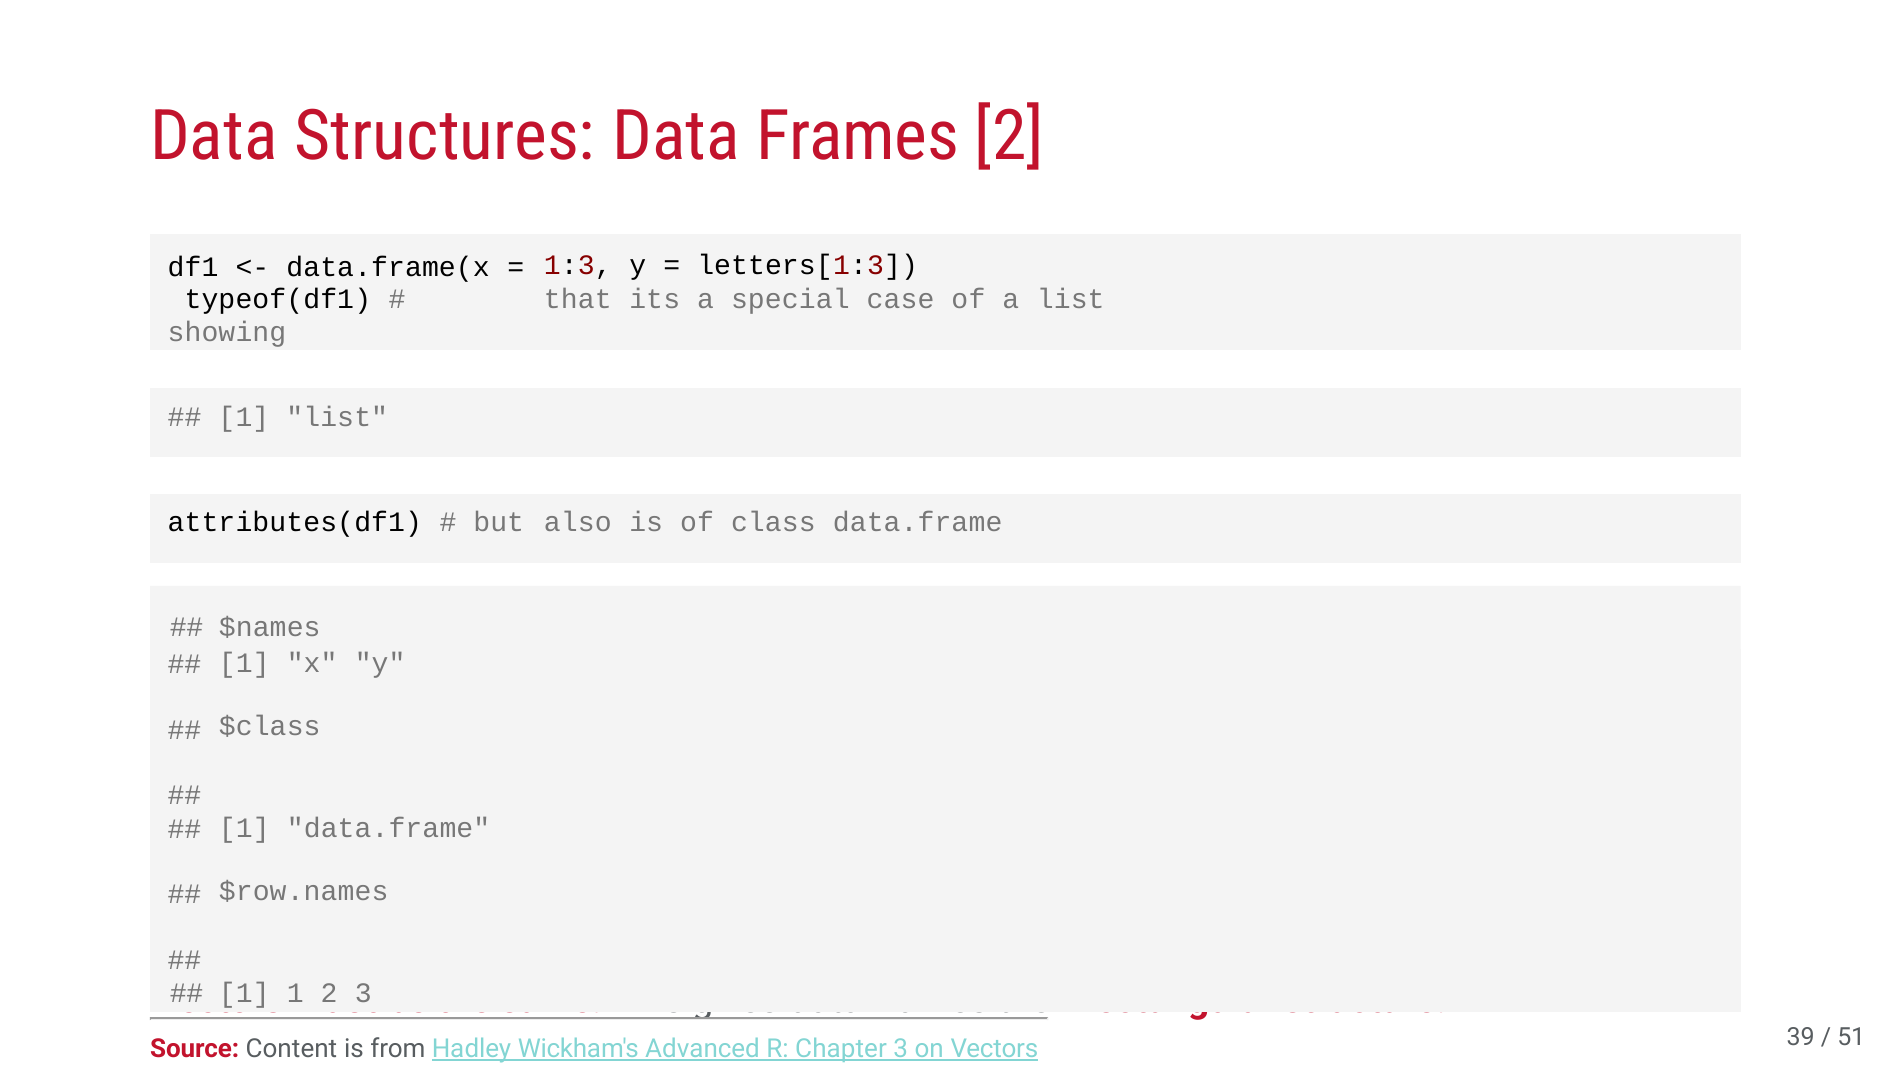

# Data Structures: Data Frames [2]
| df1 <- data.frame(x = typeof(df1) # showing |  | 1:3, that | y = letters[1:3]) its a special case of a list |
| --- | --- | --- | --- |
|  |  |  |  |
| ## [1] "list" |  |  |  |
|  |  |  |  |
| attributes(df1) # but |  | also | is of class data.frame |
| ## | $names |  |  |
| ## ## ## | [1] "x" "y" $class |  |  |
| ## ## ## | [1] "data.frame" $row.names |  |  |
| ## | [1] 1 2 3 |  |  |

In contrast to a regular list, a data frame has an additional constraint: the length of each of its  vectors must be the same. This gives data frames their rectangular structure.

39 / 51

Source: Content is from Hadley Wickham's Advanced R: Chapter 3 on Vectors